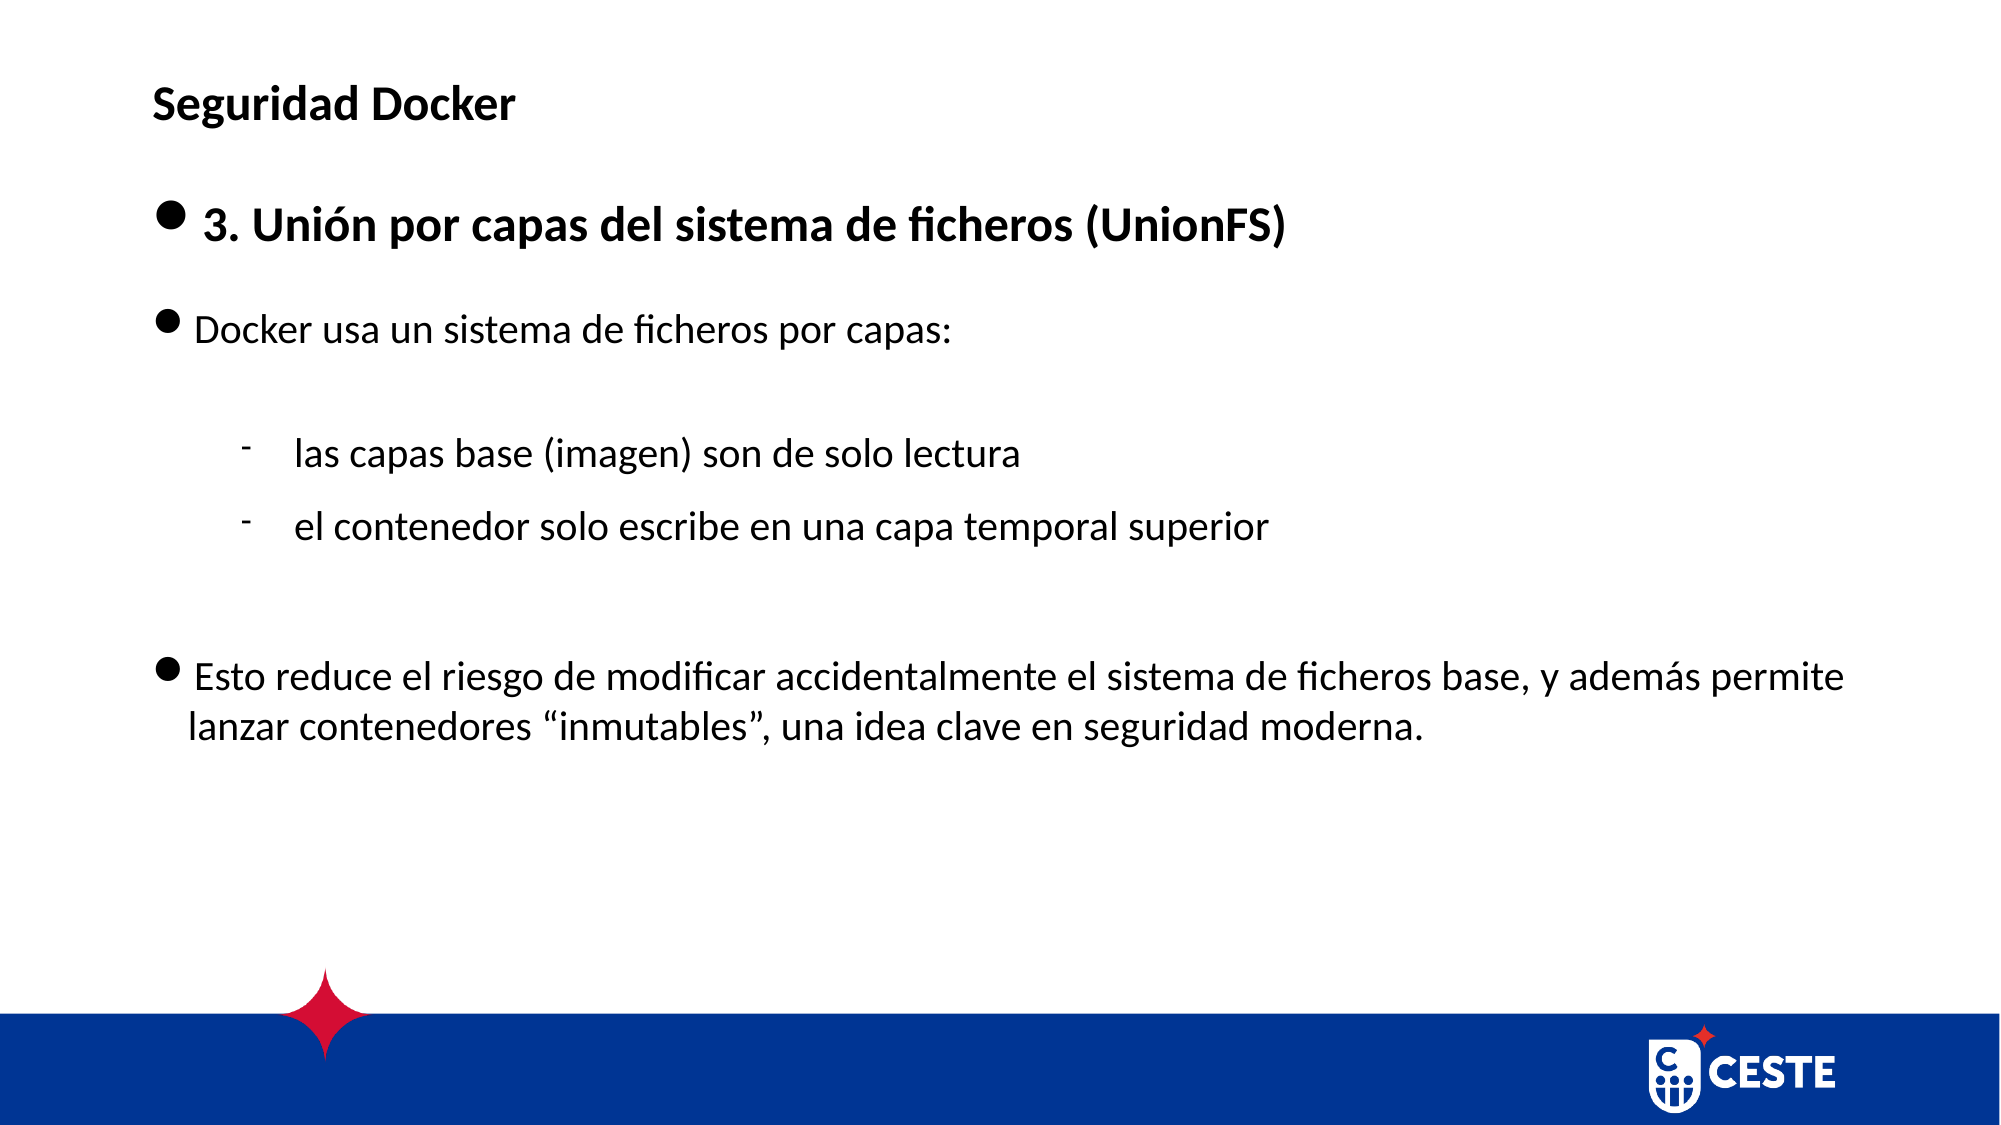

# Seguridad Docker

3. Unión por capas del sistema de ficheros (UnionFS)

Docker usa un sistema de ficheros por capas:

las capas base (imagen) son de solo lectura
el contenedor solo escribe en una capa temporal superior

Esto reduce el riesgo de modificar accidentalmente el sistema de ficheros base, y además permite lanzar contenedores “inmutables”, una idea clave en seguridad moderna.